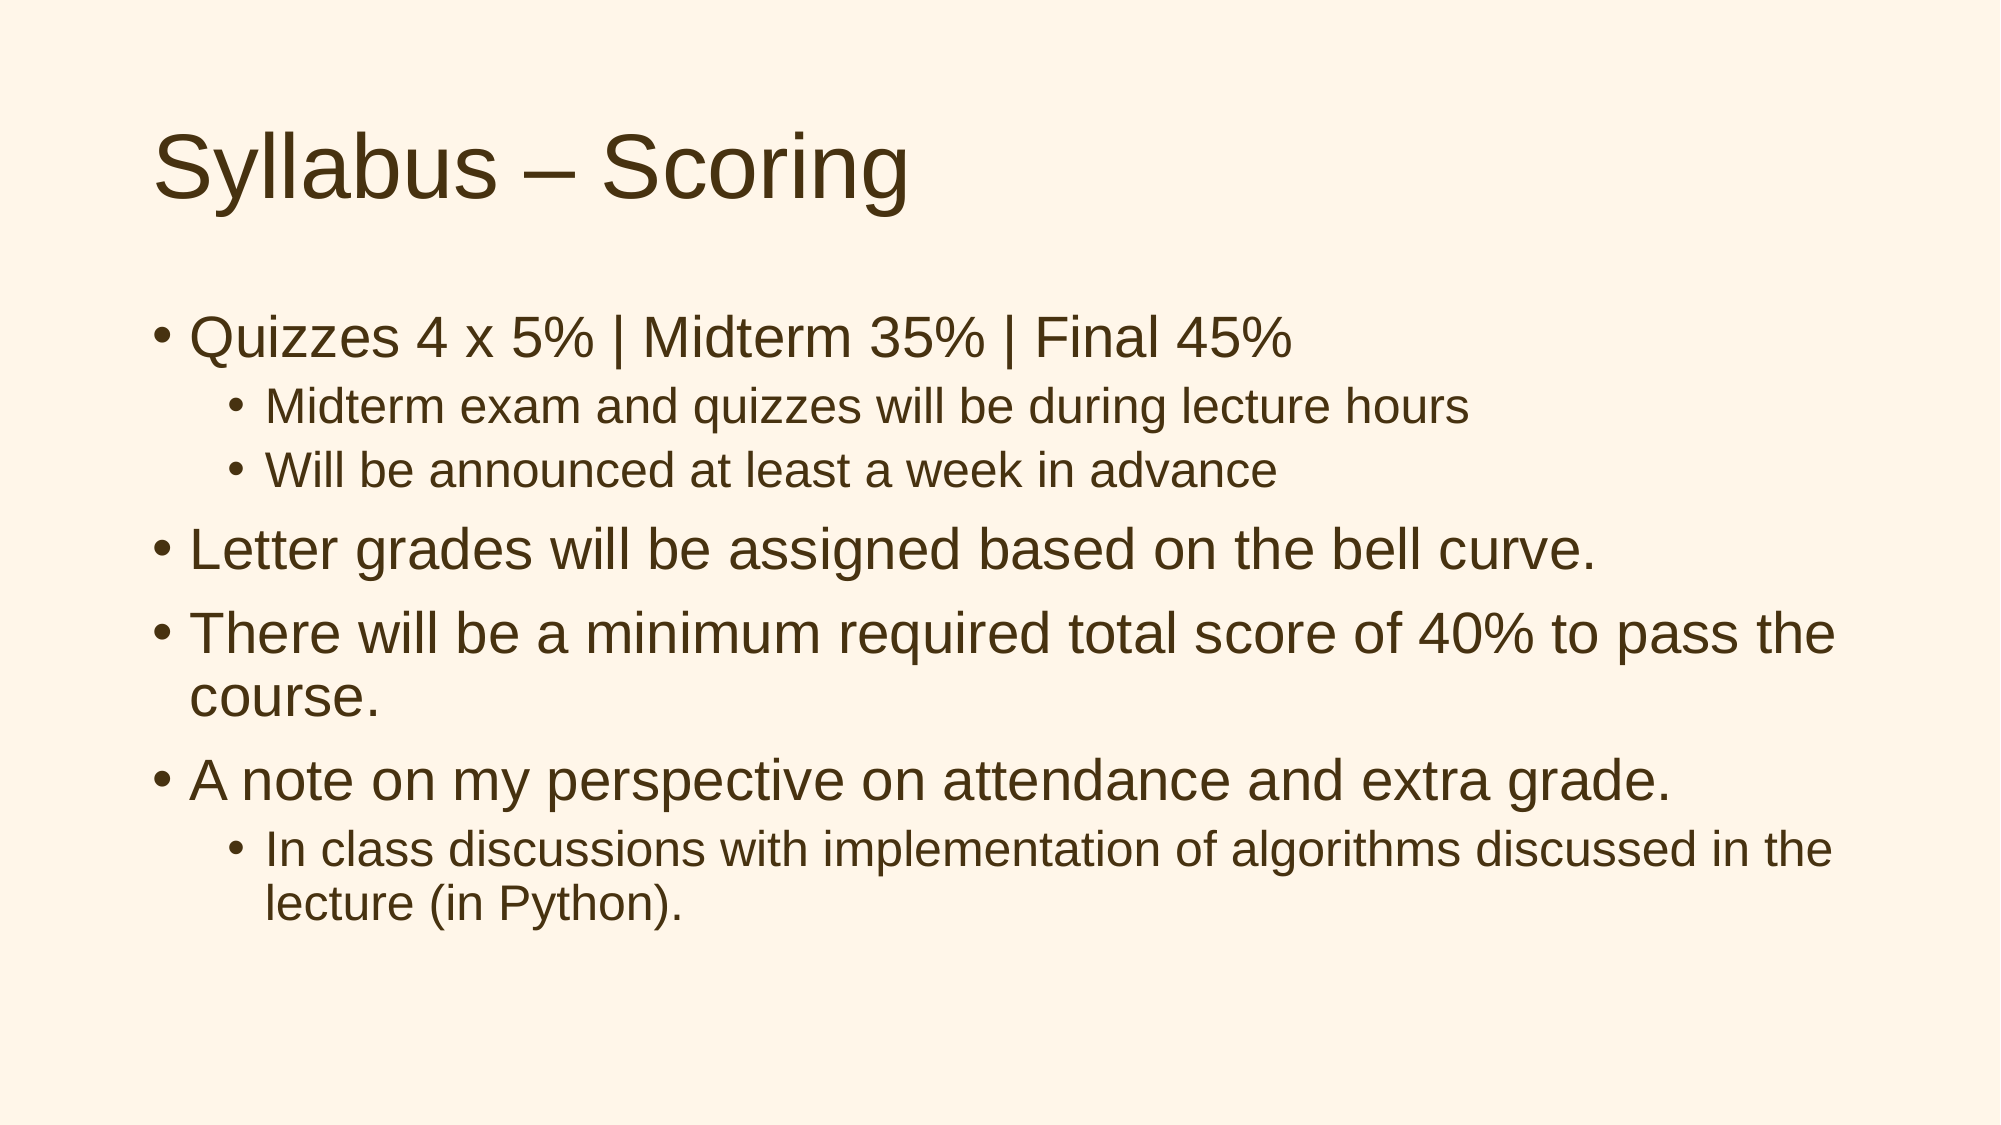

# Syllabus – Scoring
Quizzes 4 x 5% | Midterm 35% | Final 45%
Midterm exam and quizzes will be during lecture hours
Will be announced at least a week in advance
Letter grades will be assigned based on the bell curve.
There will be a minimum required total score of 40% to pass the course.
A note on my perspective on attendance and extra grade.
In class discussions with implementation of algorithms discussed in the lecture (in Python).